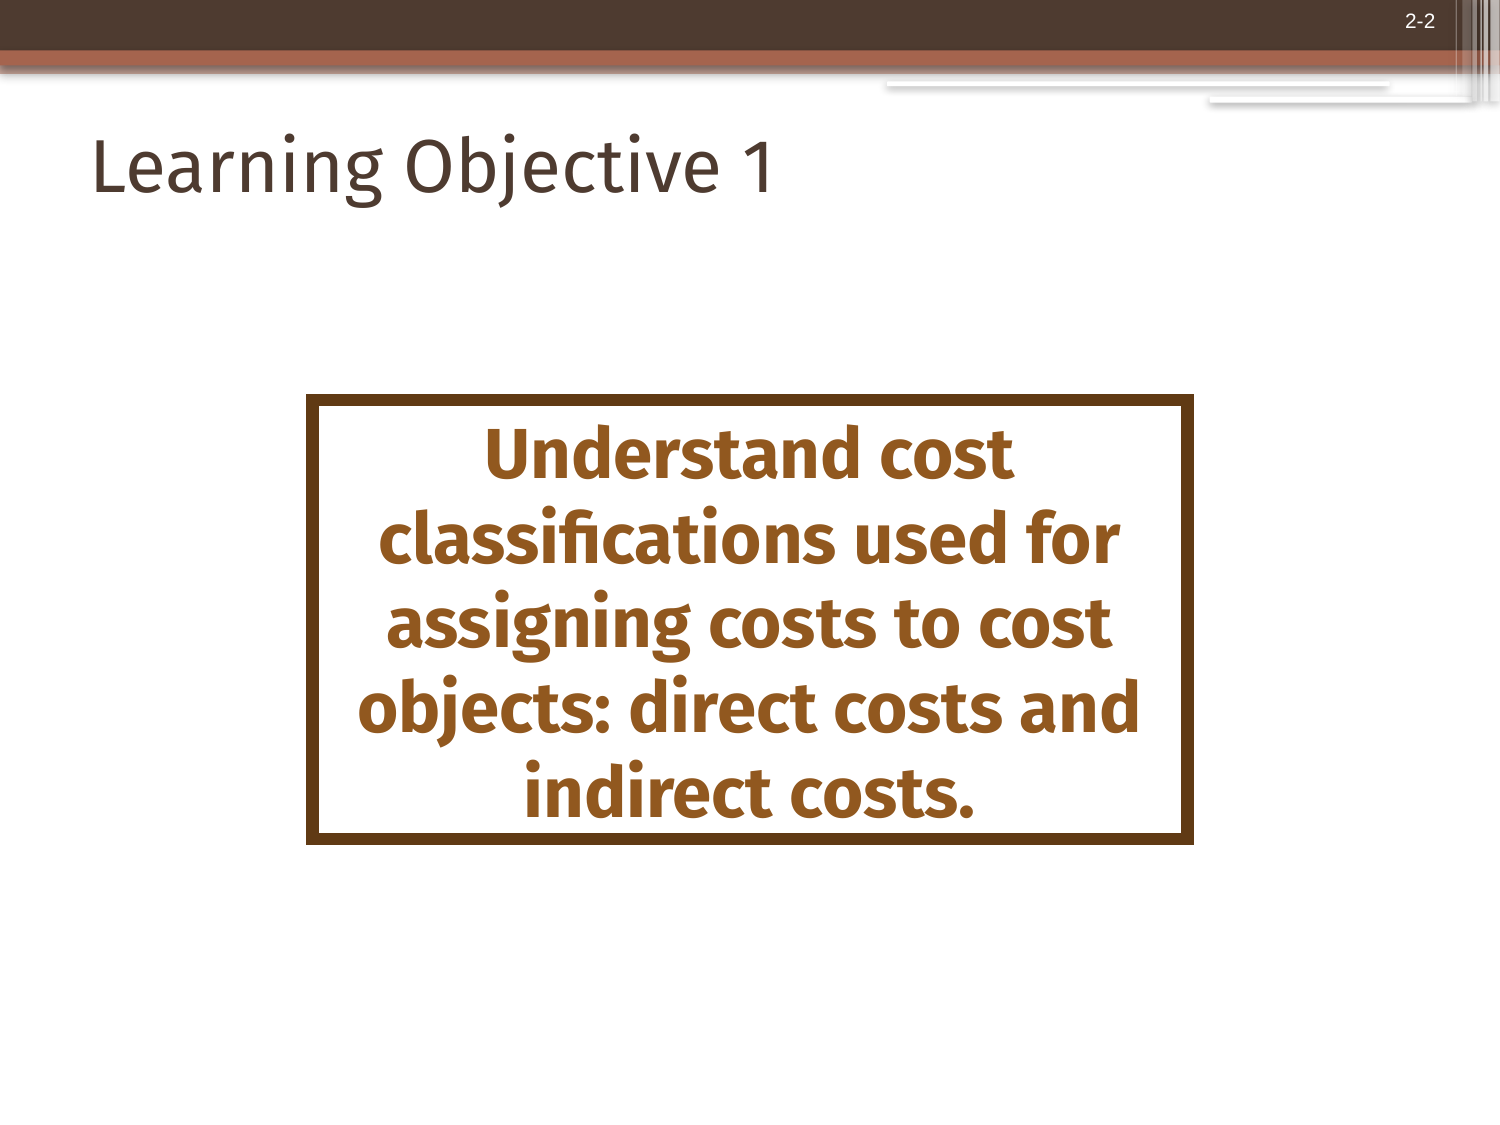

# Learning Objective 1
Understand cost classifications used for assigning costs to cost objects: direct costs and indirect costs.